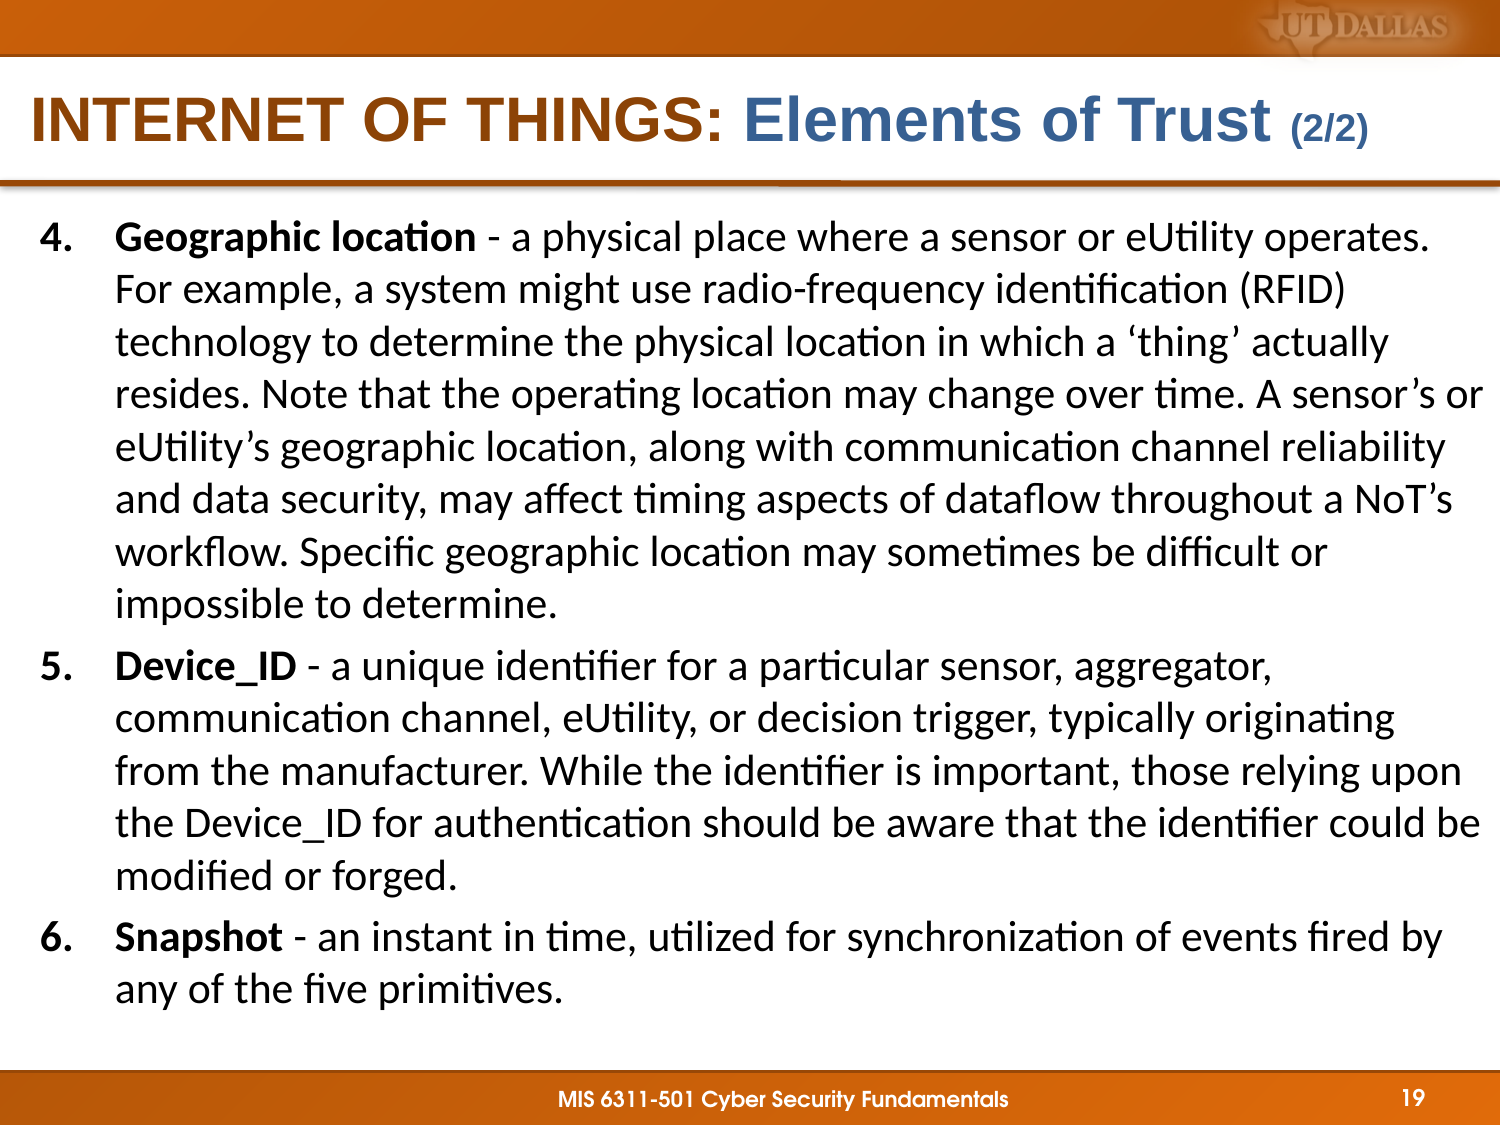

# INTERNET OF THINGS: Elements of Trust (2/2)
Geographic location - a physical place where a sensor or eUtility operates. For example, a system might use radio-frequency identification (RFID) technology to determine the physical location in which a ‘thing’ actually resides. Note that the operating location may change over time. A sensor’s or eUtility’s geographic location, along with communication channel reliability and data security, may affect timing aspects of dataflow throughout a NoT’s workflow. Specific geographic location may sometimes be difficult or impossible to determine.
Device_ID - a unique identifier for a particular sensor, aggregator, communication channel, eUtility, or decision trigger, typically originating from the manufacturer. While the identifier is important, those relying upon the Device_ID for authentication should be aware that the identifier could be modified or forged.
Snapshot - an instant in time, utilized for synchronization of events fired by any of the five primitives.
19